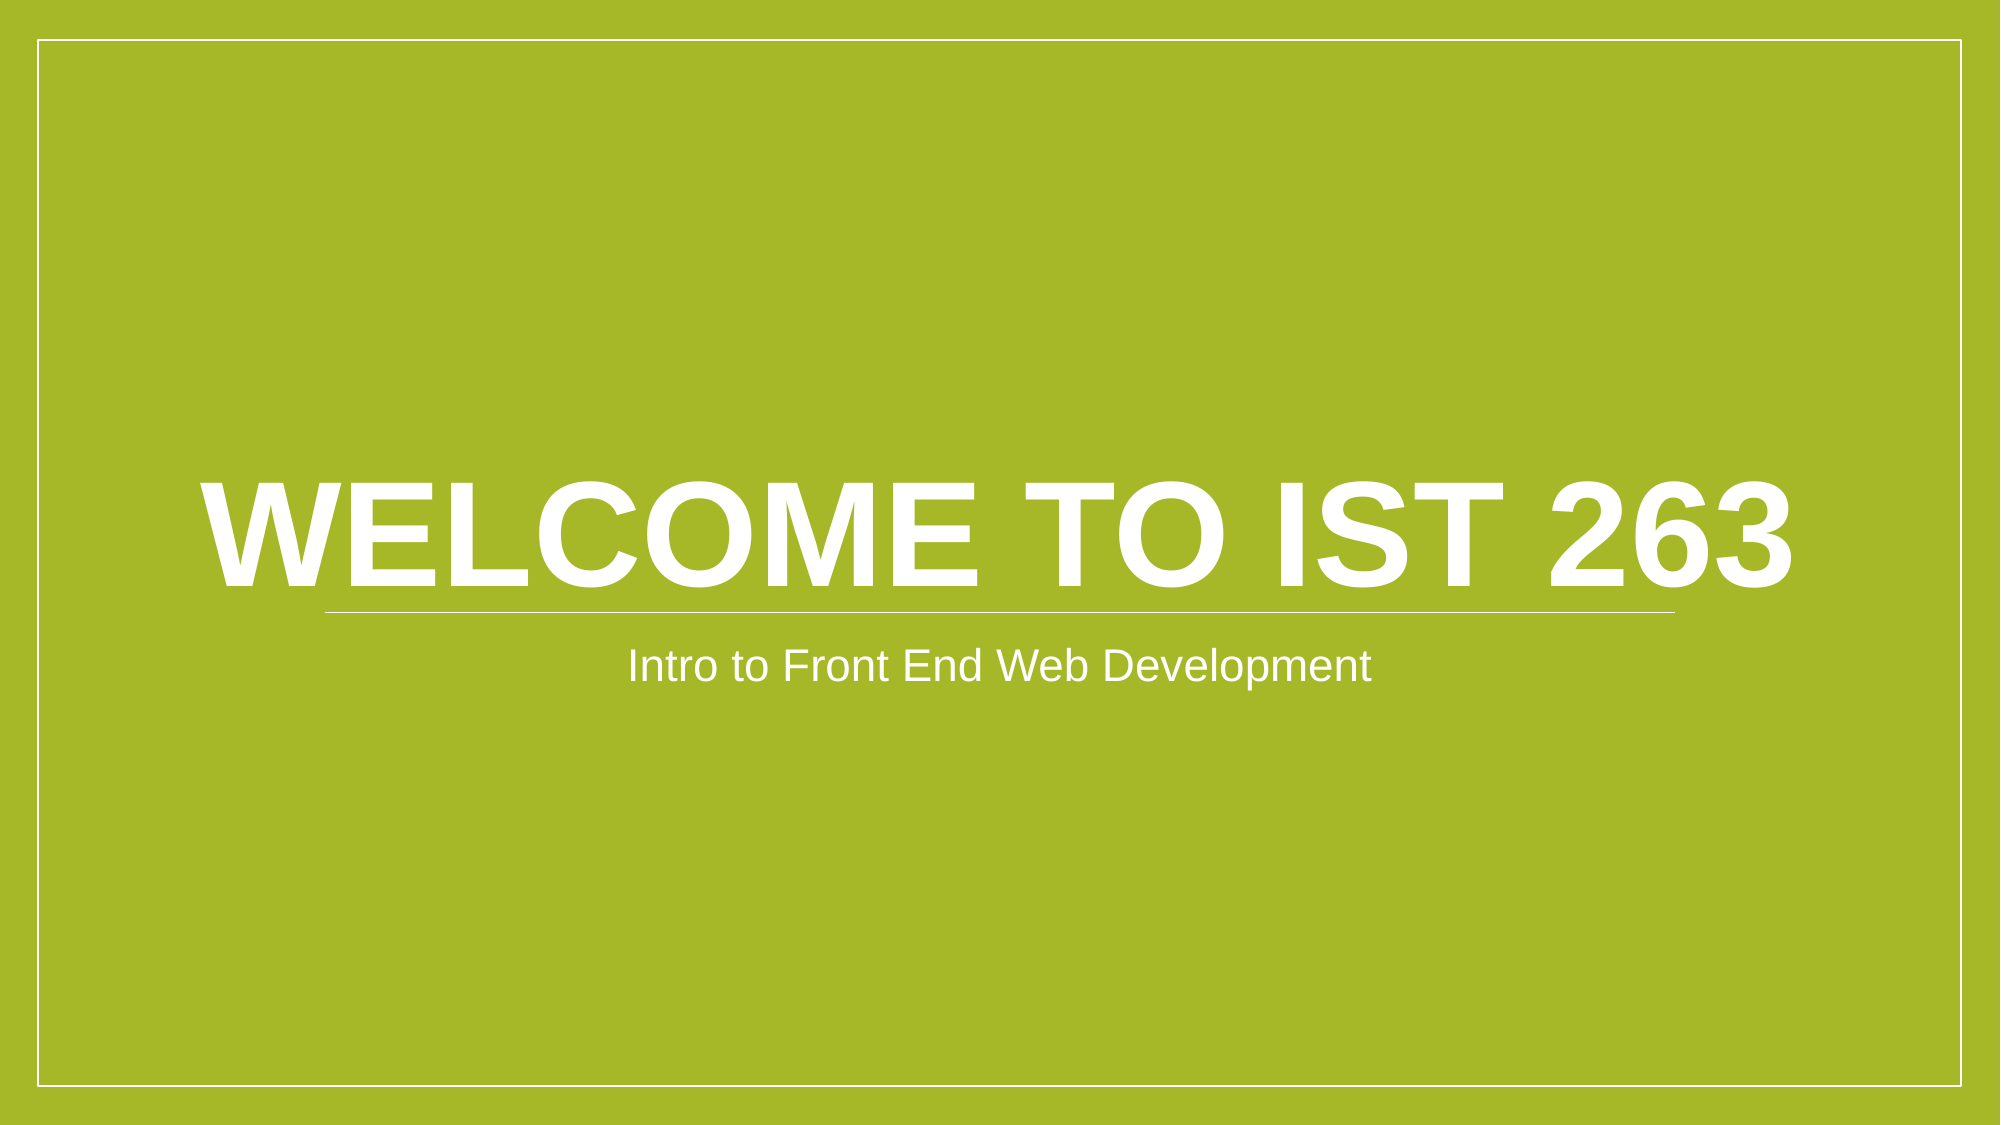

# Welcome to ist 263
Intro to Front End Web Development